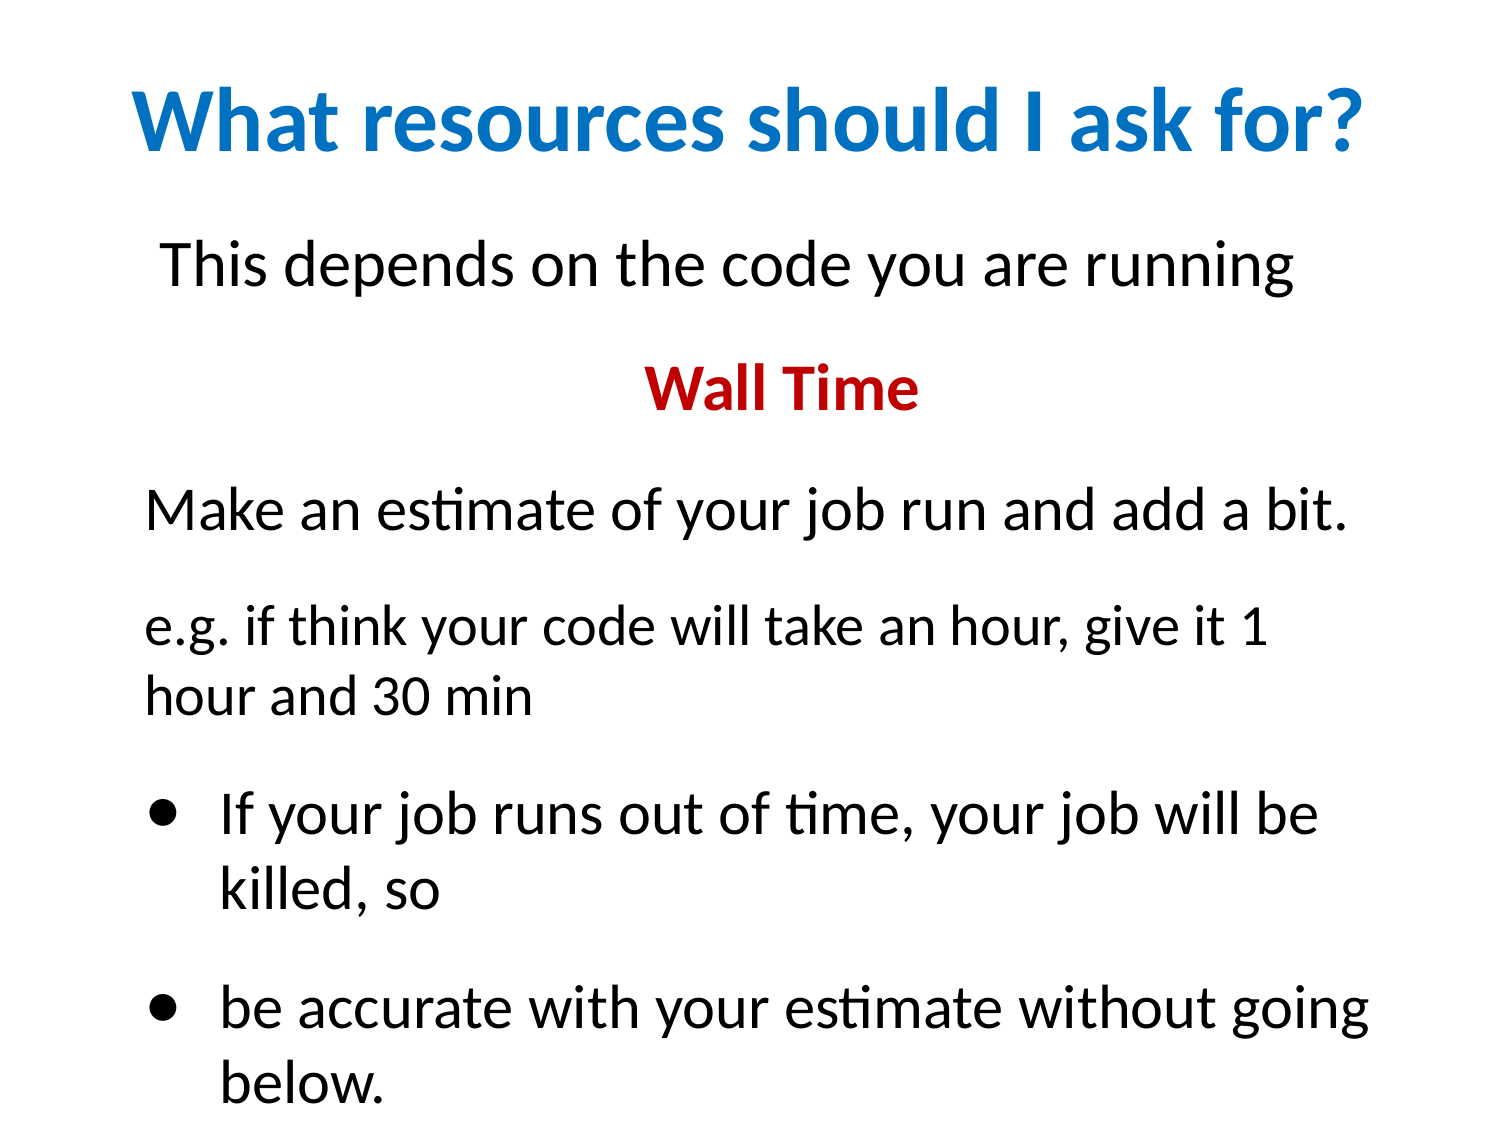

What resources should I ask for?
 This depends on the code you are running
Wall Time
Make an estimate of your job run and add a bit.
e.g. if think your code will take an hour, give it 1       hour and 30 min
If your job runs out of time, your job will be killed, so
be accurate with your estimate without going below.